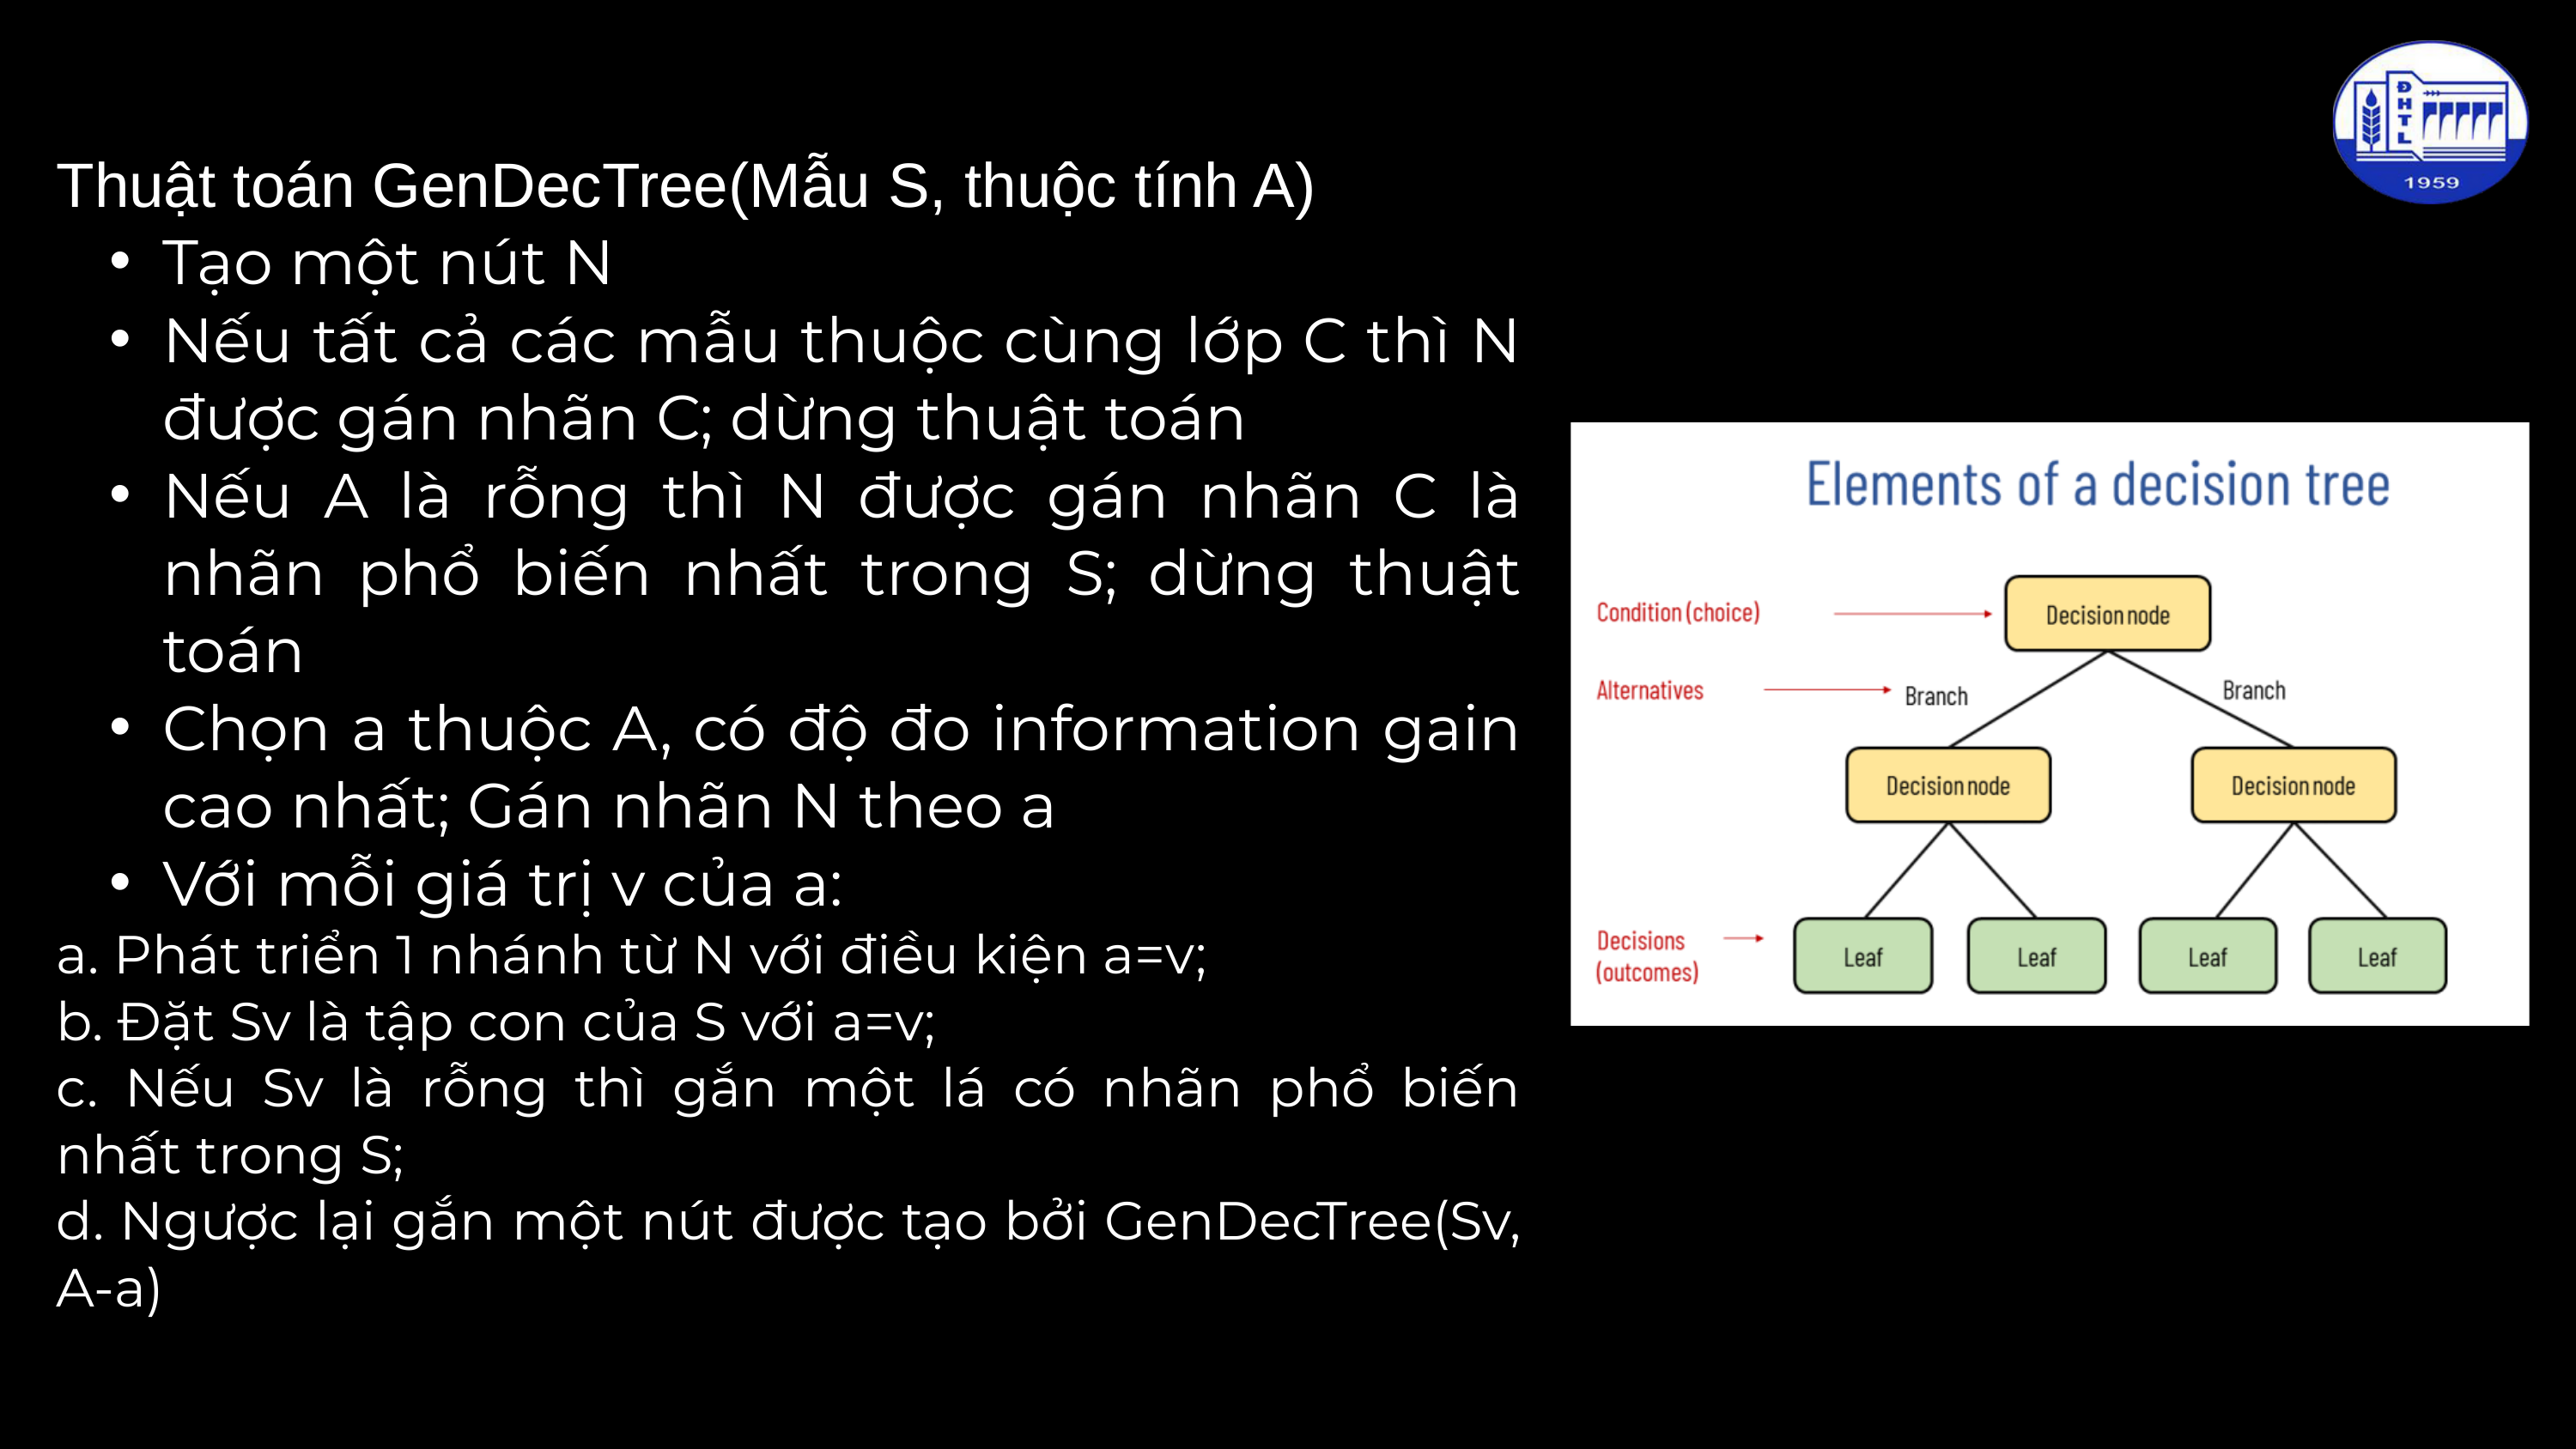

Thuật toán GenDecTree(Mẫu S, thuộc tính A)
Tạo một nút N
Nếu tất cả các mẫu thuộc cùng lớp C thì N được gán nhãn C; dừng thuật toán
Nếu A là rỗng thì N được gán nhãn C là nhãn phổ biến nhất trong S; dừng thuật toán
Chọn a thuộc A, có độ đo information gain cao nhất; Gán nhãn N theo a
Với mỗi giá trị v của a:
a. Phát triển 1 nhánh từ N với điều kiện a=v;
b. Đặt Sv là tập con của S với a=v;
c. Nếu Sv là rỗng thì gắn một lá có nhãn phổ biến nhất trong S;
d. Ngược lại gắn một nút được tạo bởi GenDecTree(Sv, A-a)